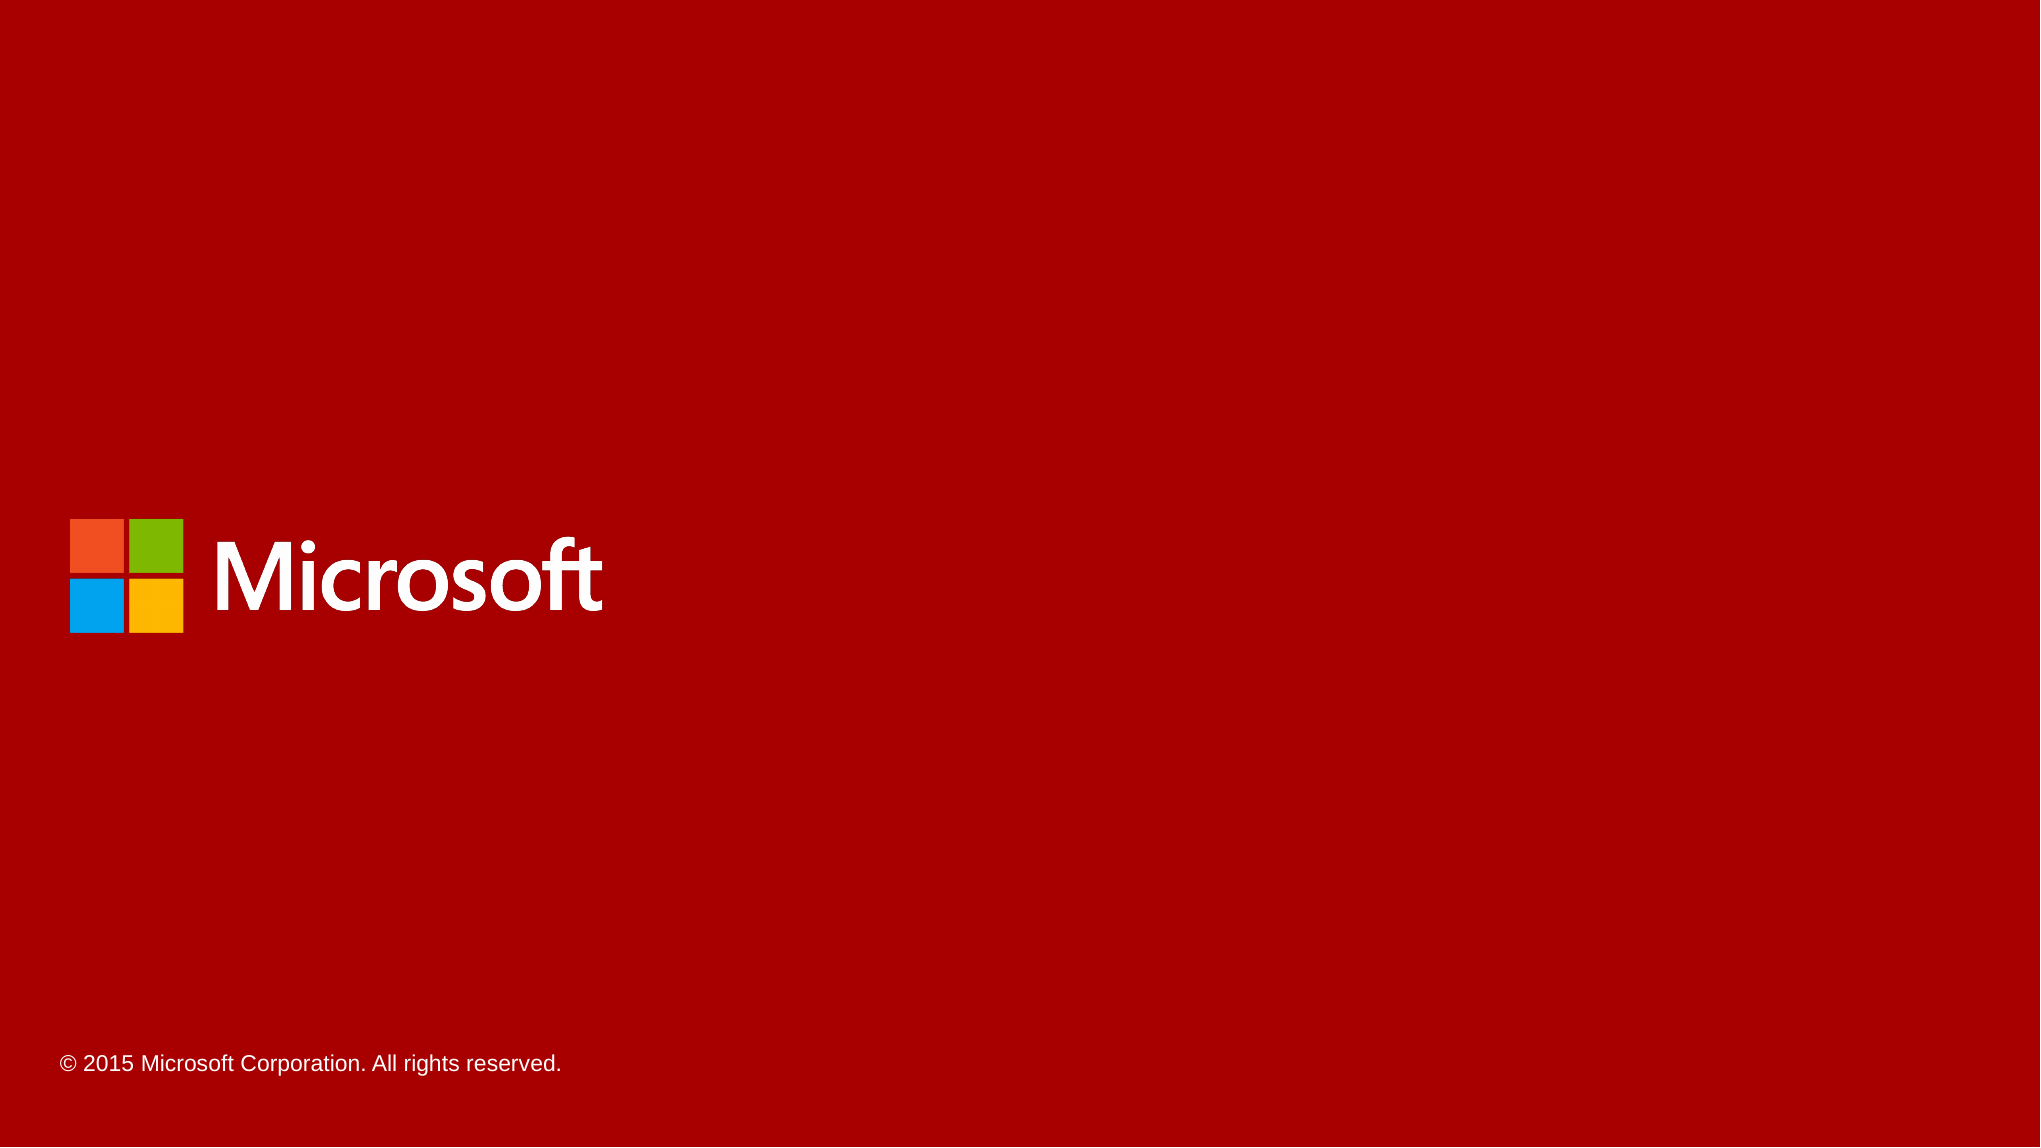

© 2015 Microsoft Corporation. All rights reserved.